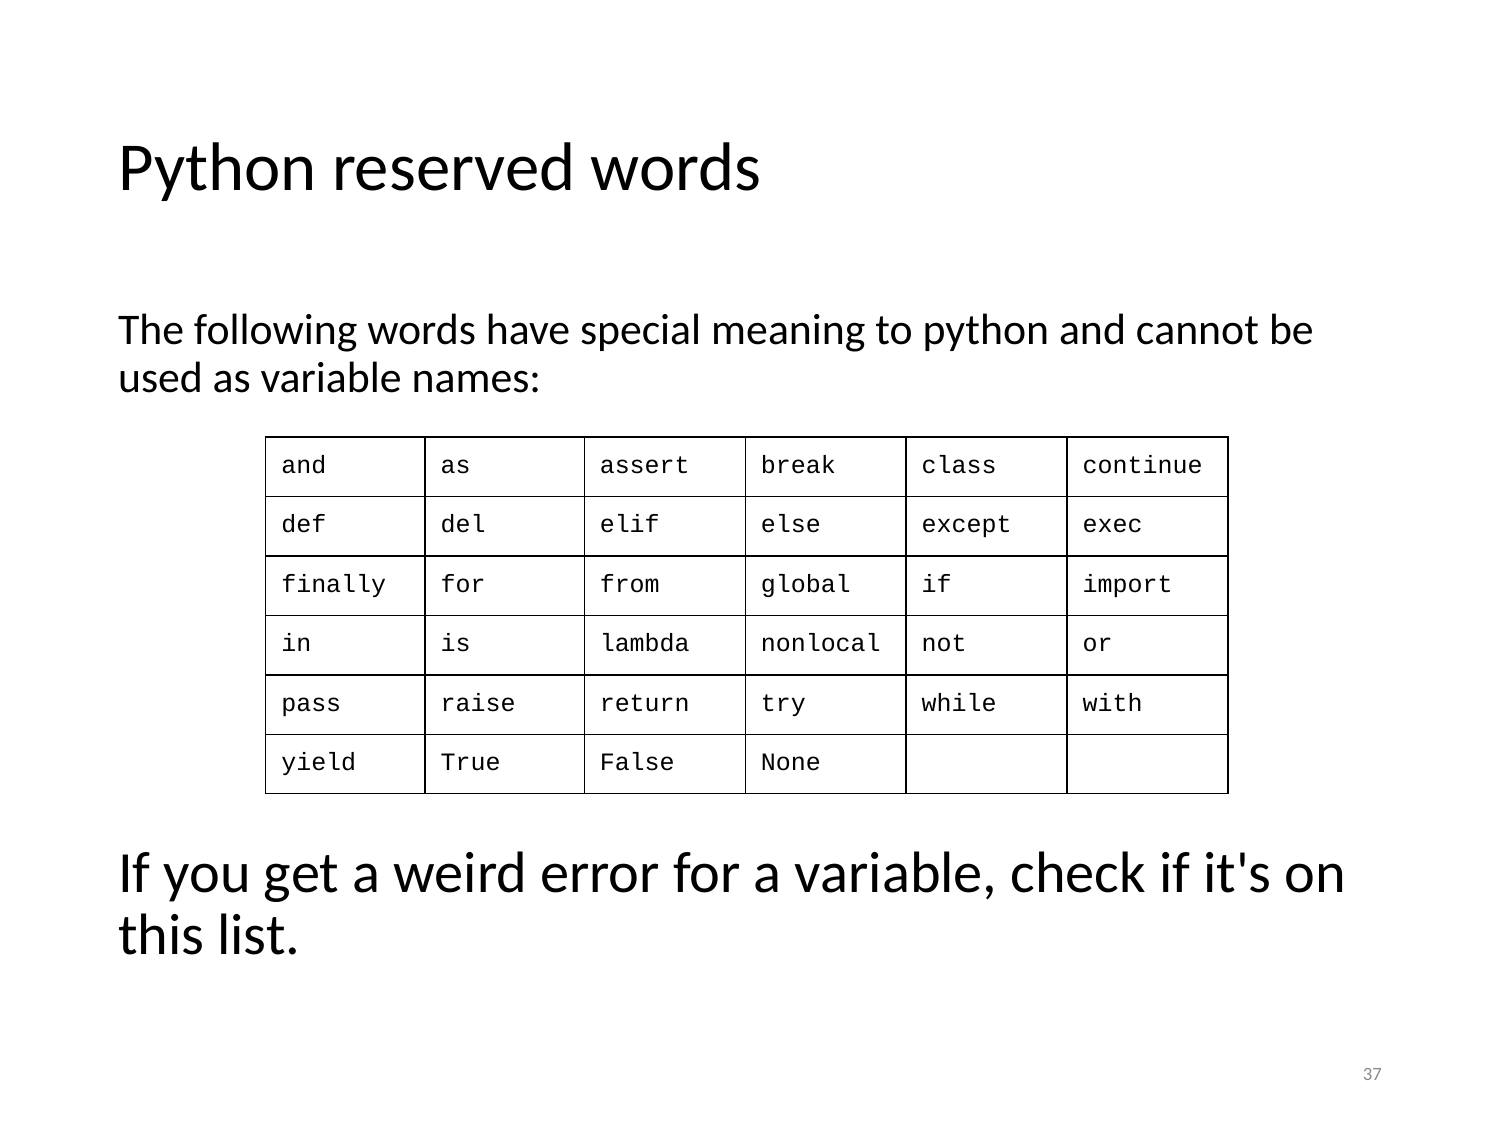

# Python reserved words
The following words have special meaning to python and cannot be used as variable names:

If you get a weird error for a variable, check if it's on this list.

| and | as | assert | break | class | continue |
| --- | --- | --- | --- | --- | --- |
| def | del | elif | else | except | exec |
| finally | for | from | global | if | import |
| in | is | lambda | nonlocal | not | or |
| pass | raise | return | try | while | with |
| yield | True | False | None |  |  |
37